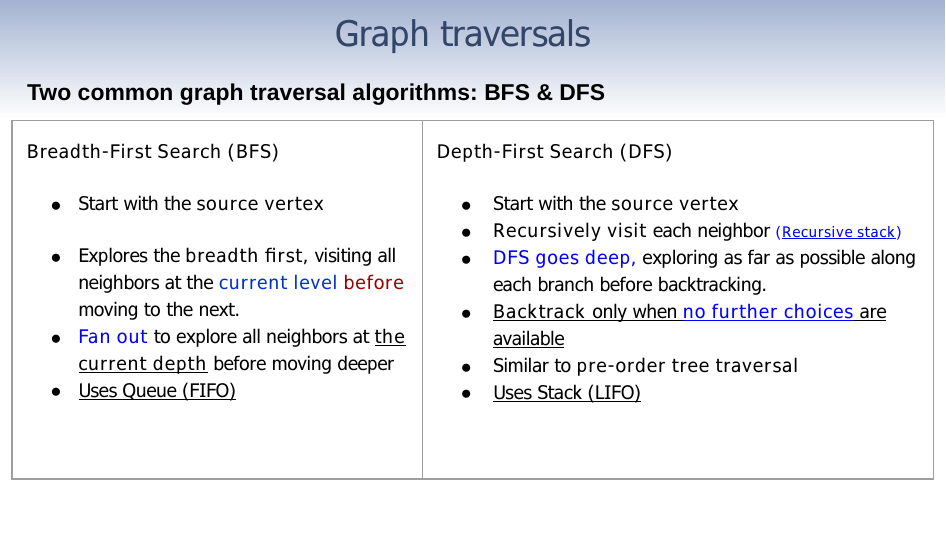

Graph traversals
Two common graph traversal algorithms: BFS & DFS
| Breadth-First Search (BFS) Start with the source vertex Explores the breadth first, visiting all neighbors at the current level before moving to the next. Fan out to explore all neighbors at the current depth before moving deeper Uses Queue (FIFO) | Depth-First Search (DFS) Start with the source vertex Recursively visit each neighbor (Recursive stack) DFS goes deep, exploring as far as possible along each branch before backtracking. Backtrack only when no further choices are available Similar to pre-order tree traversal Uses Stack (LIFO) |
| --- | --- |